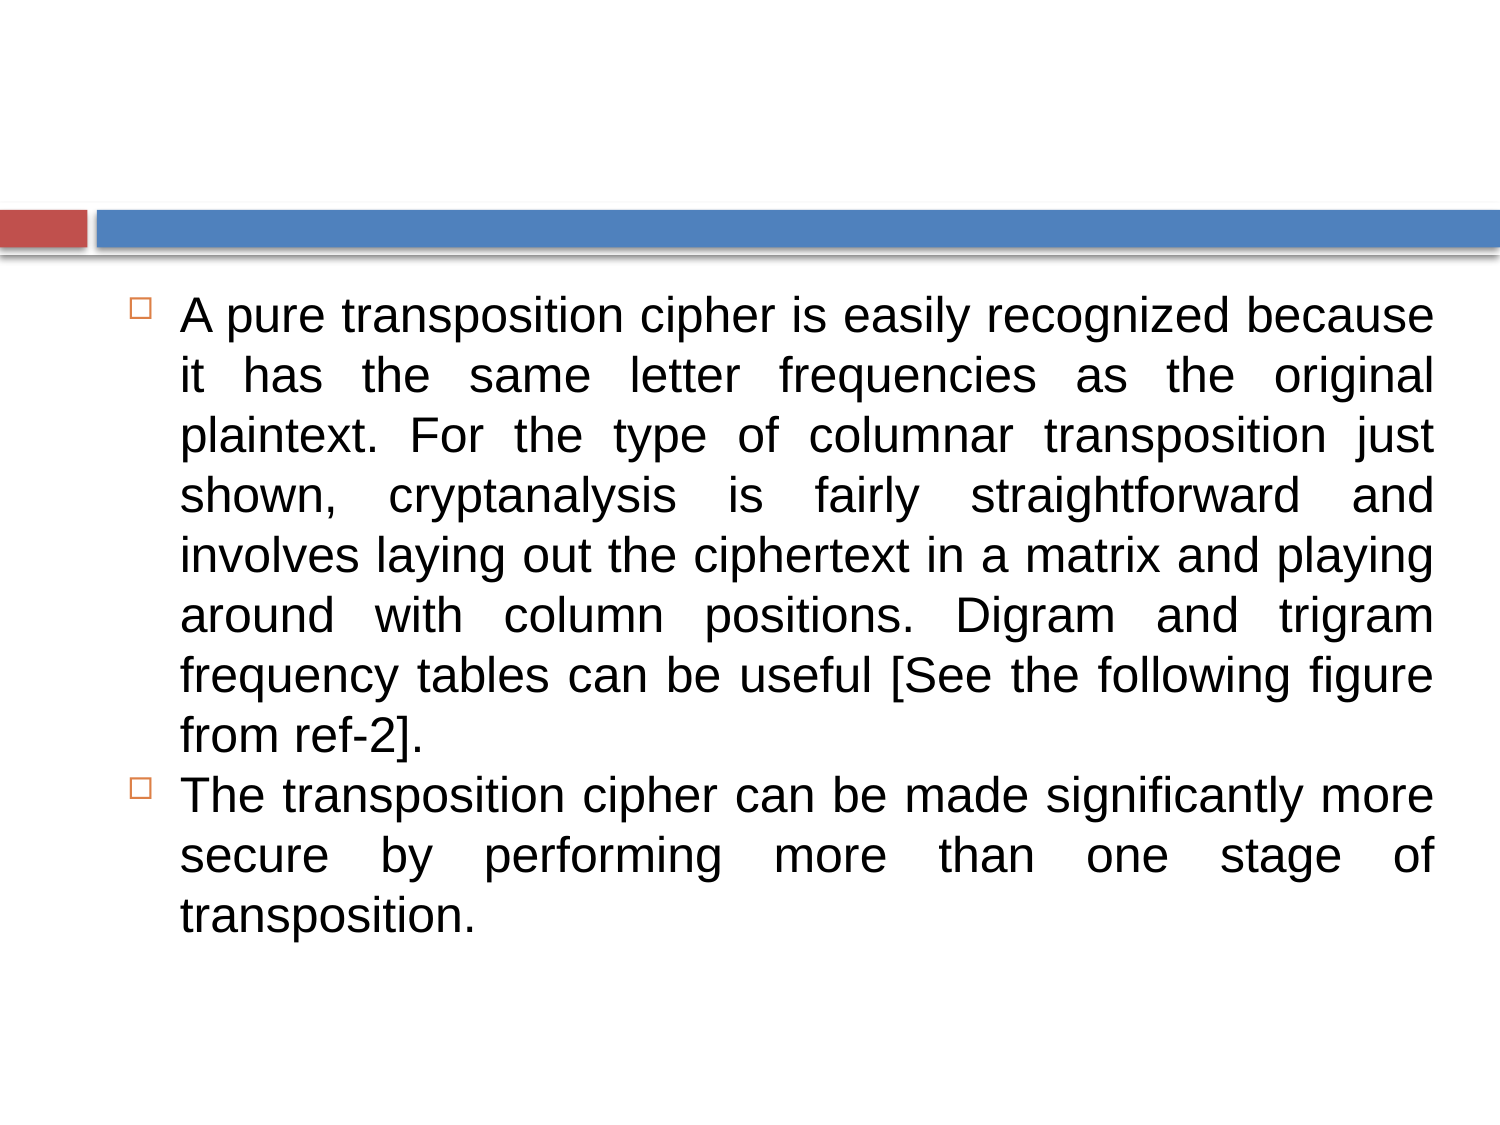

A pure transposition cipher is easily recognized because it has the same letter frequencies as the original plaintext. For the type of columnar transposition just shown, cryptanalysis is fairly straightforward and involves laying out the ciphertext in a matrix and playing around with column positions. Digram and trigram frequency tables can be useful [See the following figure from ref-2].
The transposition cipher can be made significantly more secure by performing more than one stage of transposition.